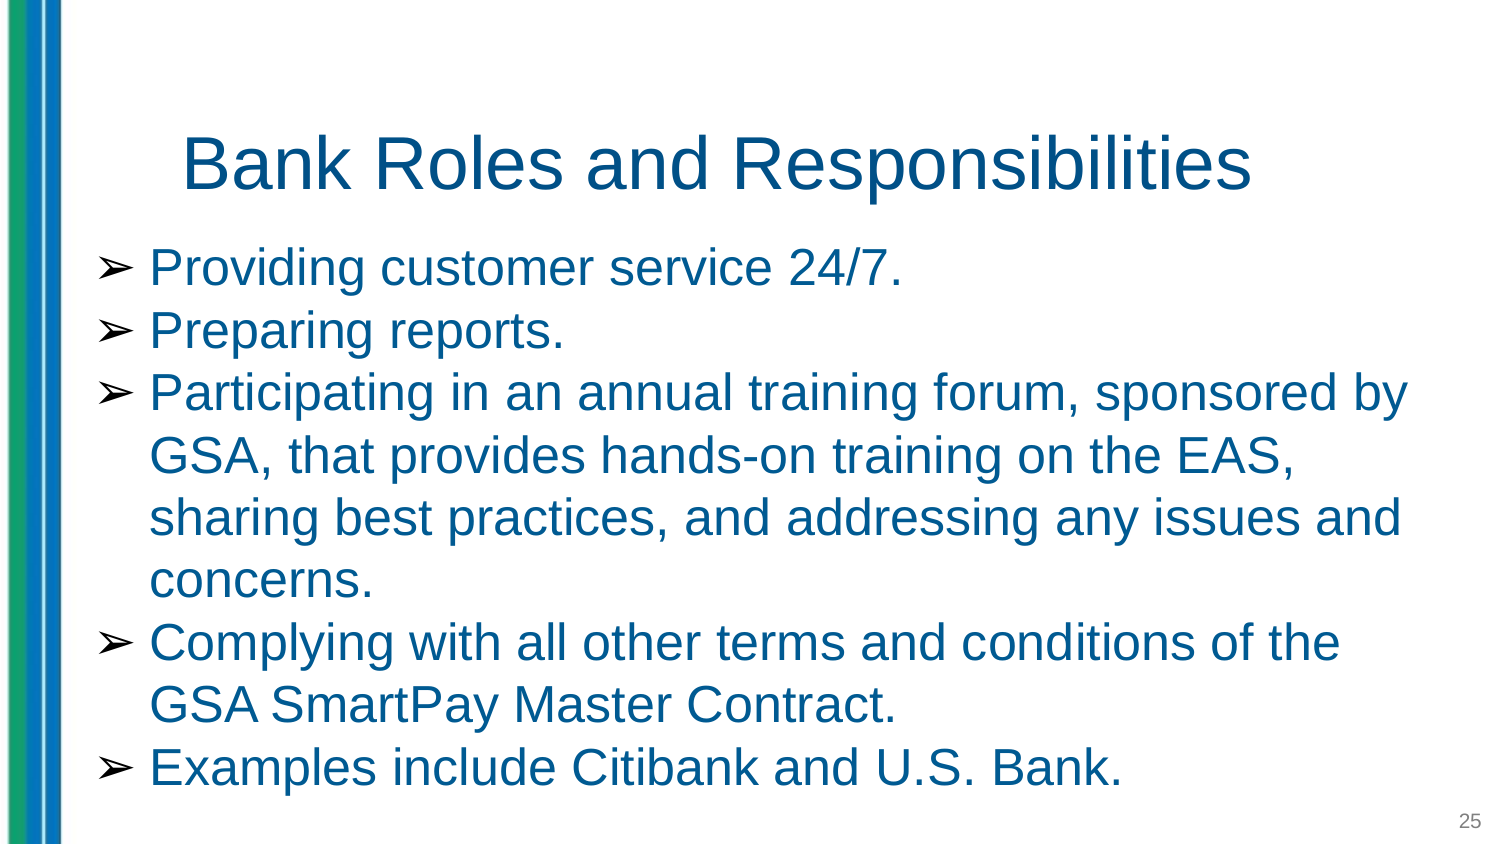

# Bank Roles and Responsibilities
Providing customer service 24/7.
Preparing reports.
Participating in an annual training forum, sponsored by GSA, that provides hands-on training on the EAS, sharing best practices, and addressing any issues and concerns.
Complying with all other terms and conditions of the GSA SmartPay Master Contract.
Examples include Citibank and U.S. Bank.